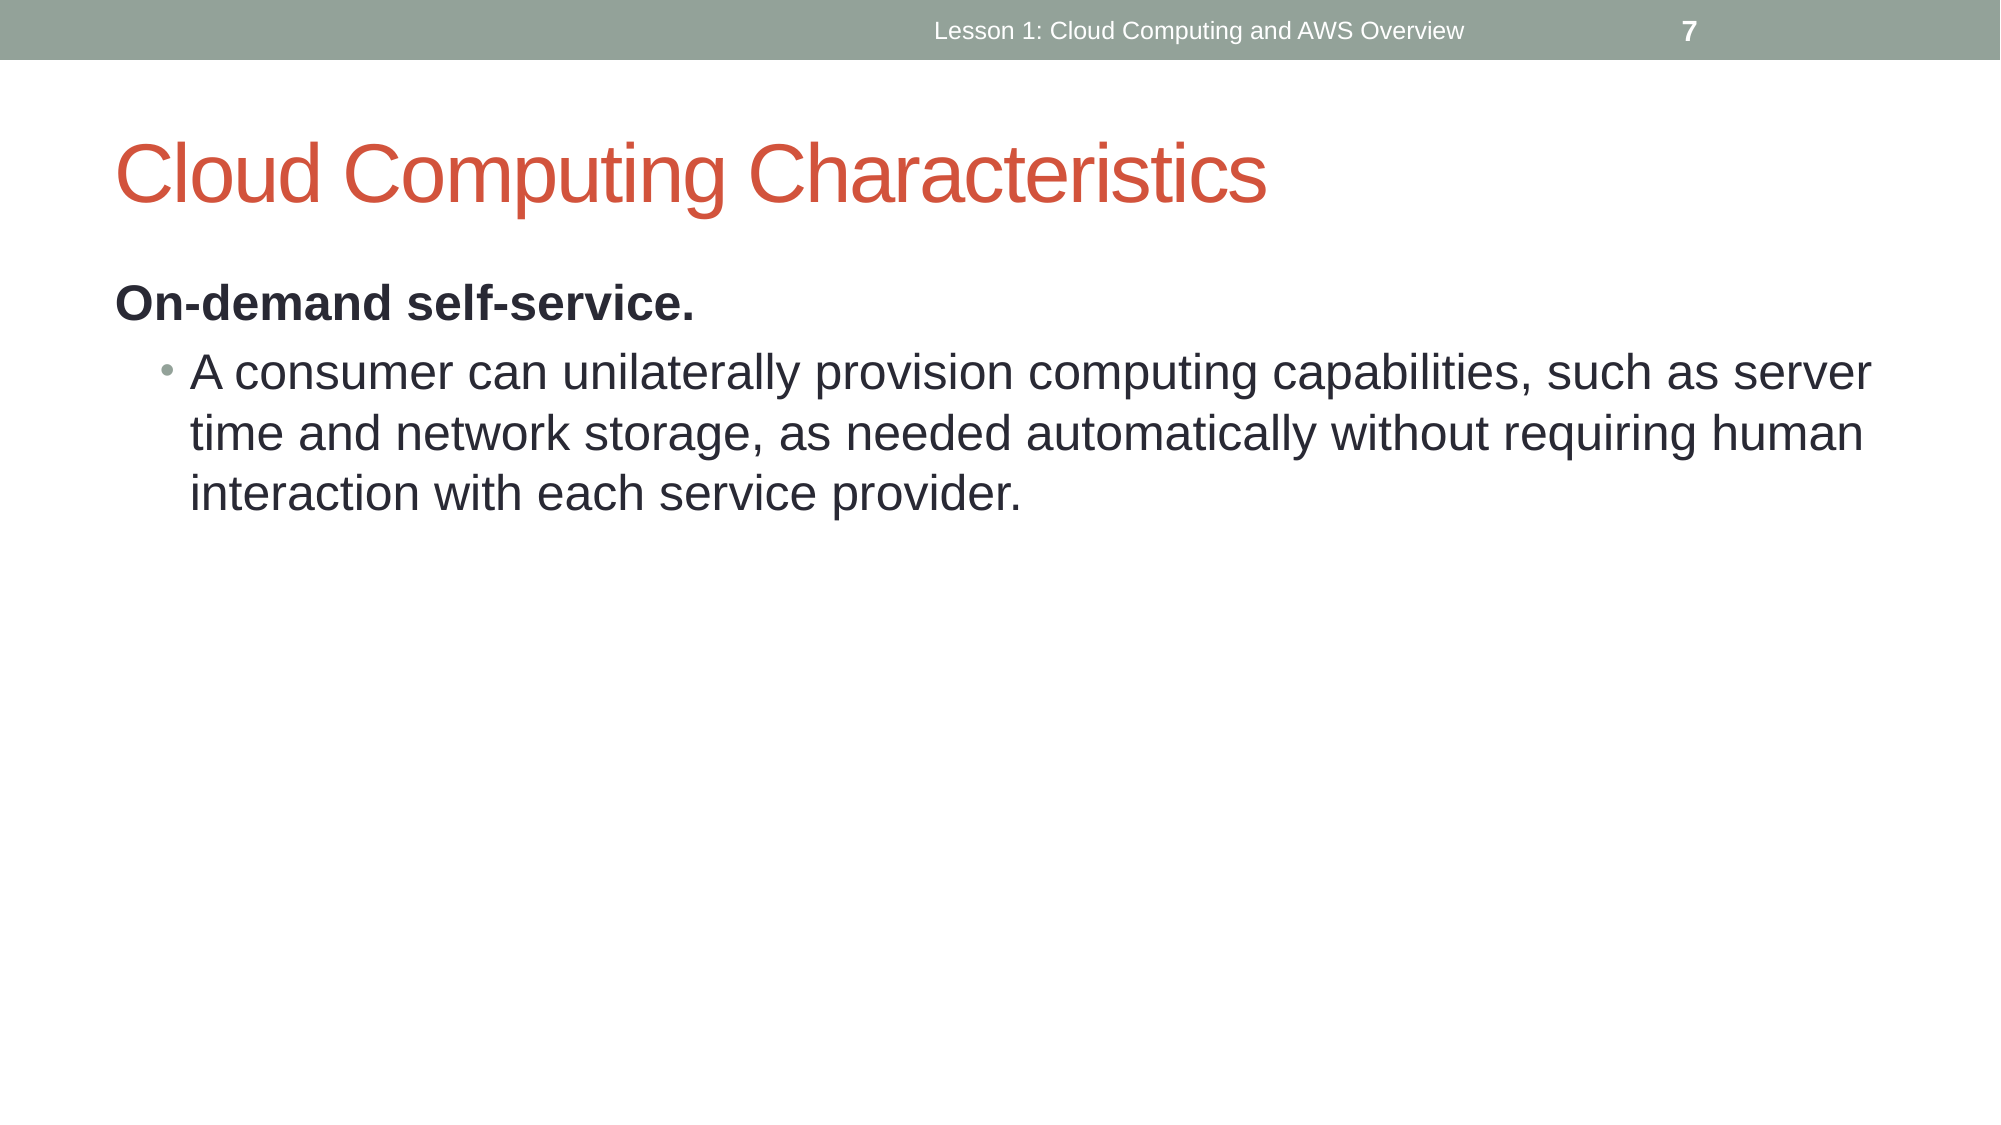

Lesson 1: Cloud Computing and AWS Overview
7
# Cloud Computing Characteristics
On-demand self-service.
A consumer can unilaterally provision computing capabilities, such as server time and network storage, as needed automatically without requiring human interaction with each service provider.